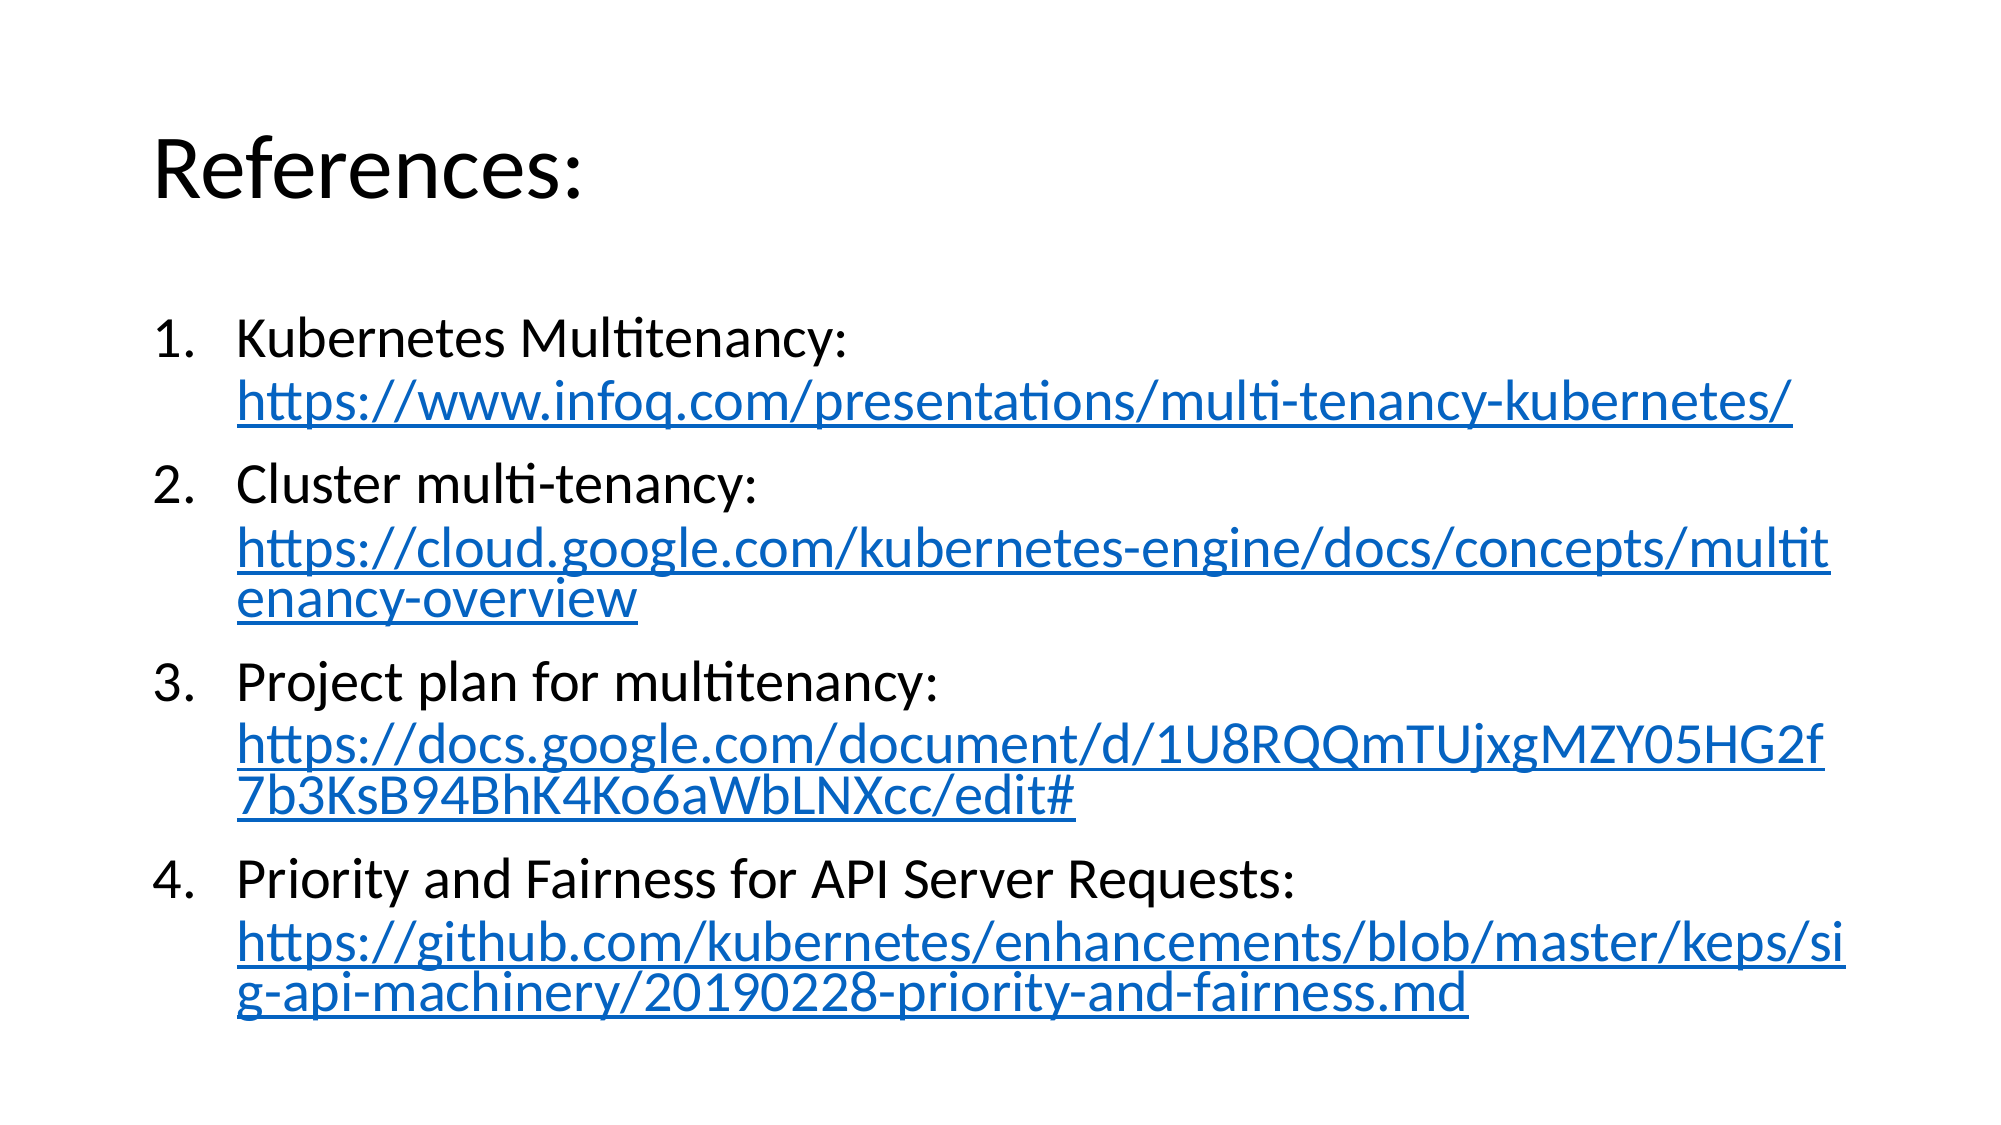

# References:
Kubernetes Multitenancy: https://www.infoq.com/presentations/multi-tenancy-kubernetes/
Cluster multi-tenancy: https://cloud.google.com/kubernetes-engine/docs/concepts/multitenancy-overview
Project plan for multitenancy: https://docs.google.com/document/d/1U8RQQmTUjxgMZY05HG2f7b3KsB94BhK4Ko6aWbLNXcc/edit#
Priority and Fairness for API Server Requests: https://github.com/kubernetes/enhancements/blob/master/keps/sig-api-machinery/20190228-priority-and-fairness.md